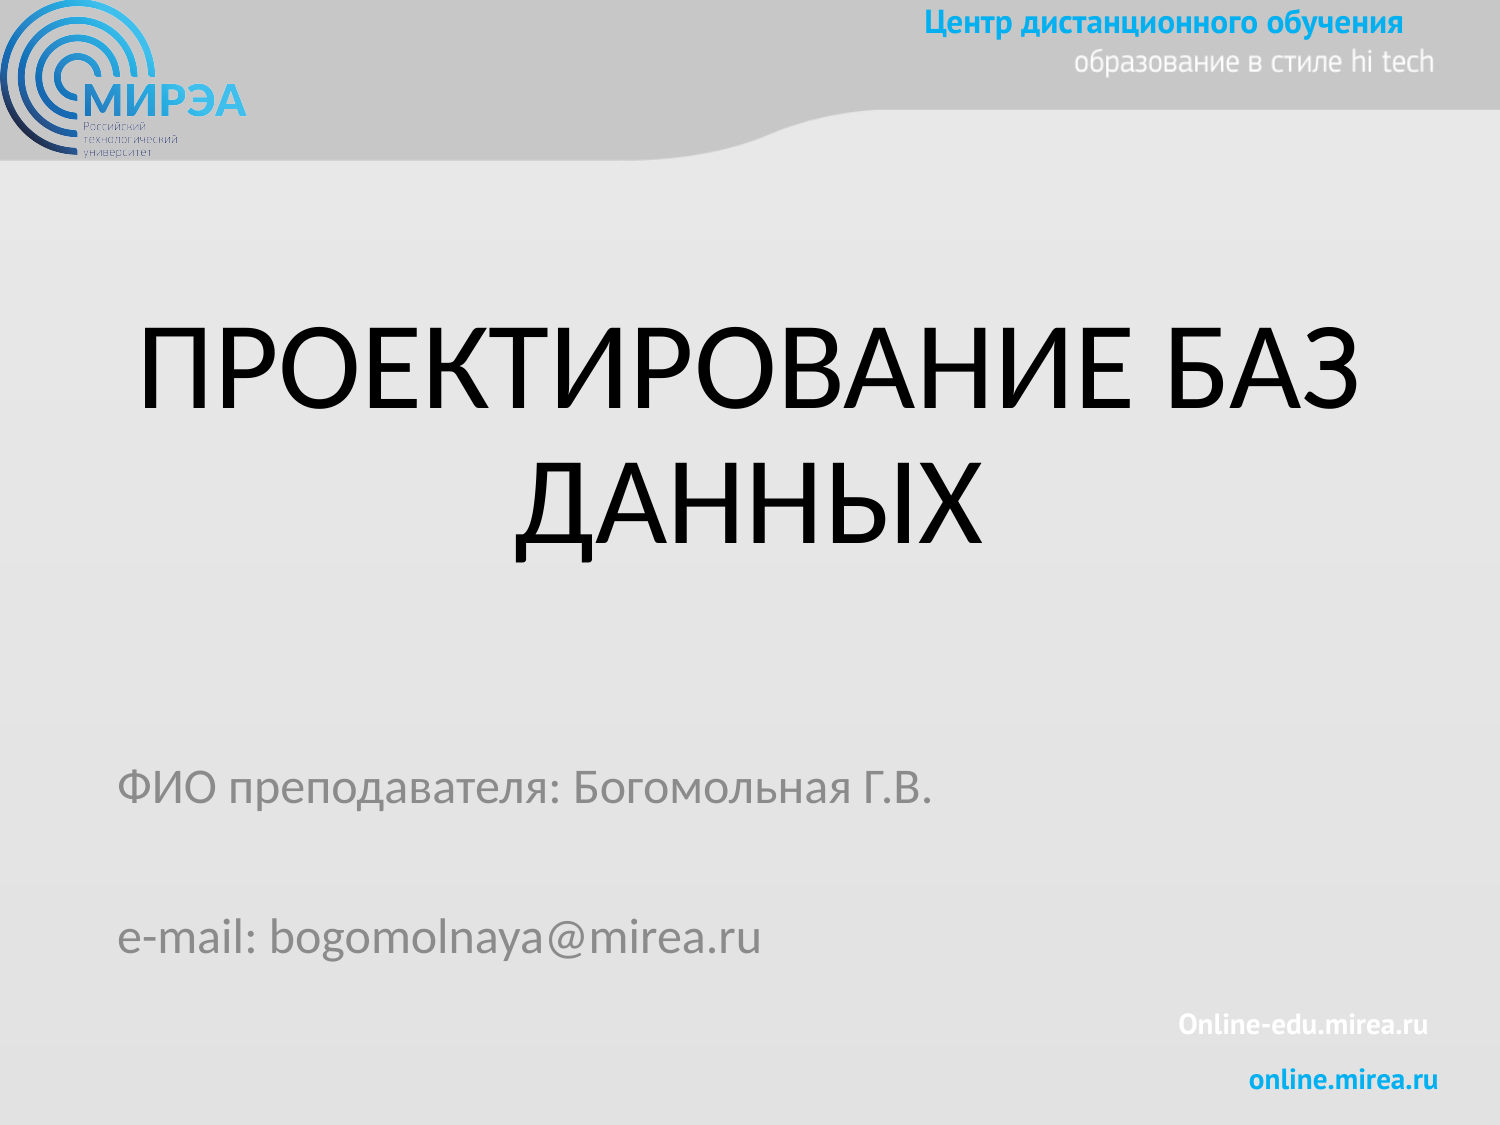

# ПРОЕКТИРОВАНИЕ БАЗ ДАННЫХ
ФИО преподавателя: Богомольная Г.В.

e-mail: bogomolnaya@mirea.ru

Online-edu.mirea.ru